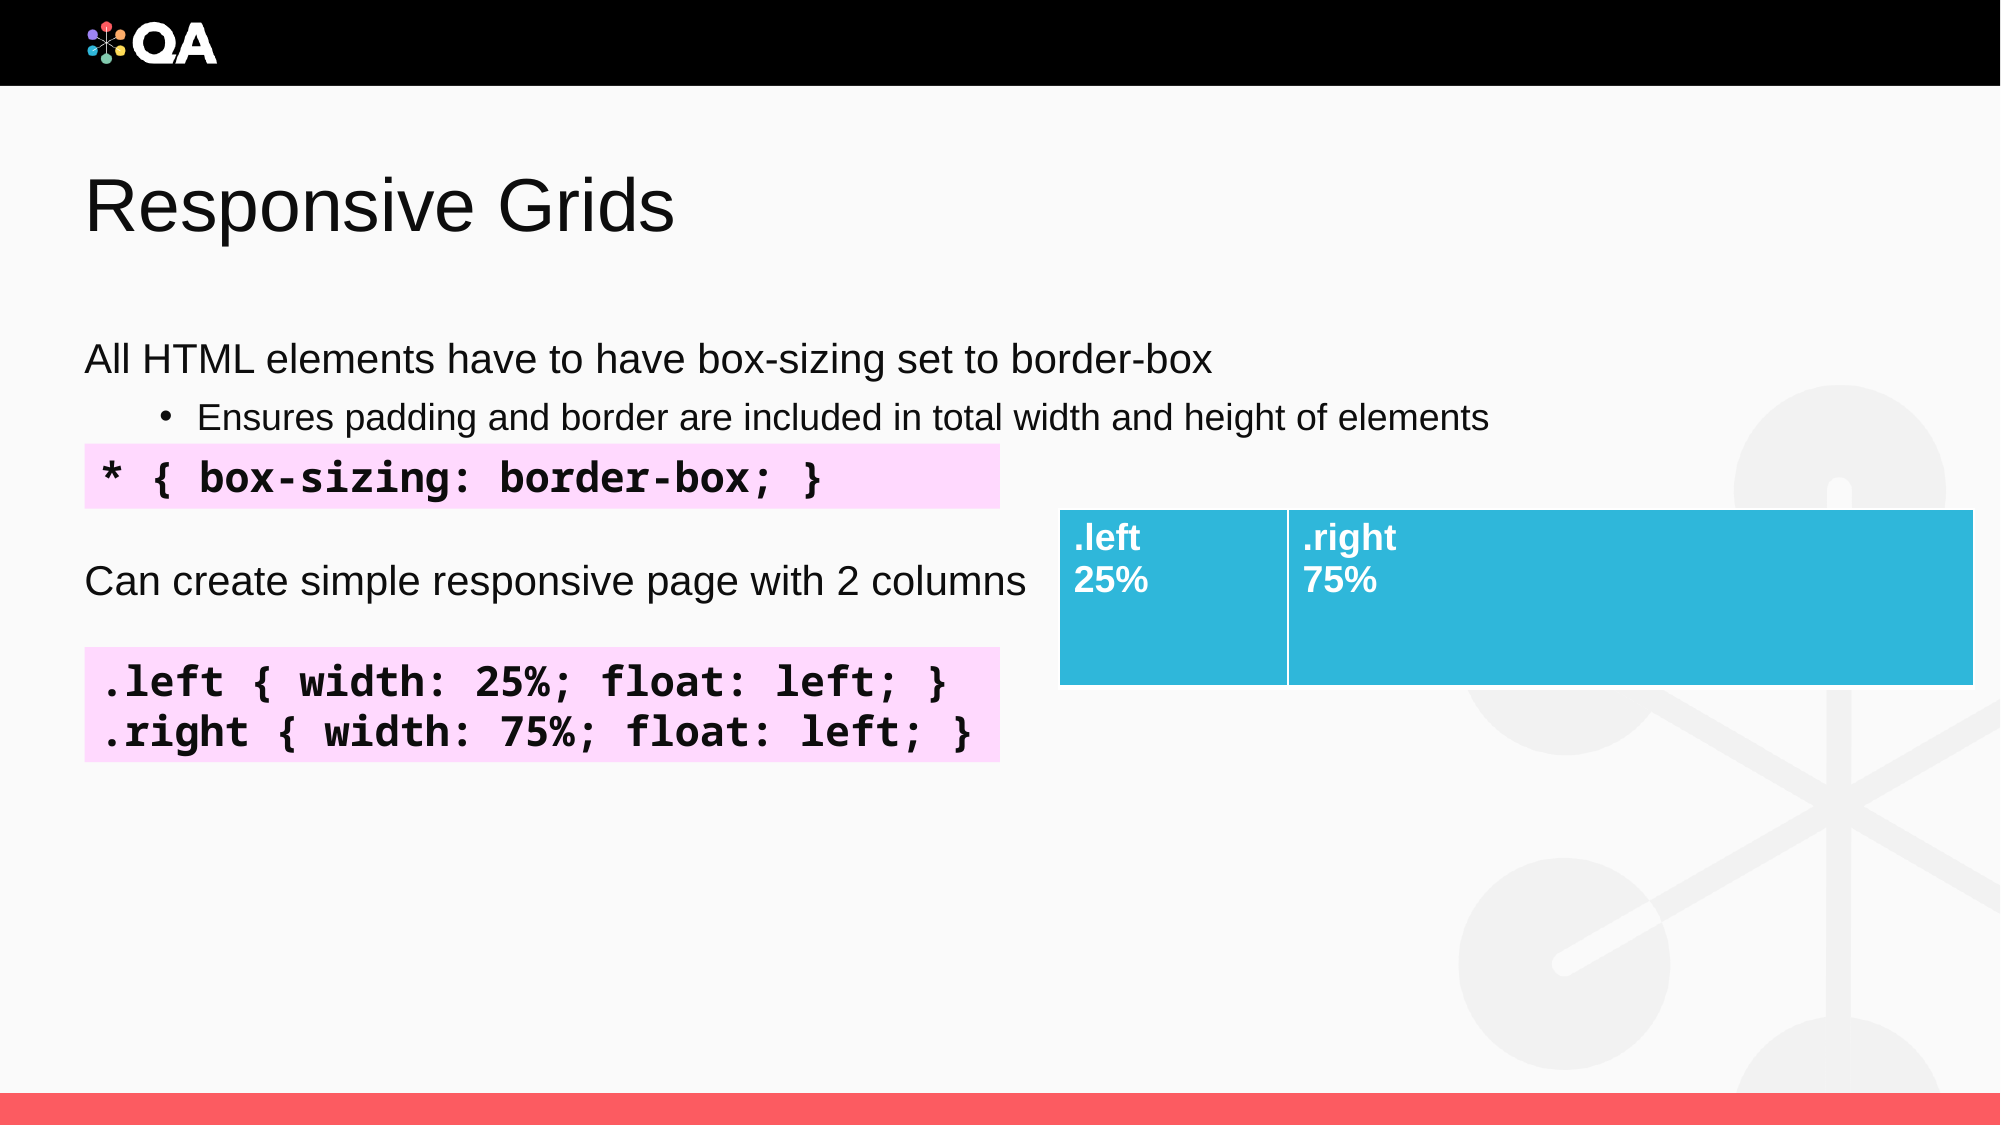

# Responsive Grids
All HTML elements have to have box-sizing set to border-box
Ensures padding and border are included in total width and height of elements

Can create simple responsive page with 2 columns

* { box-sizing: border-box; }
| .left 25% | .right 75% |
| --- | --- |
.left { width: 25%; float: left; }
.right { width: 75%; float: left; }